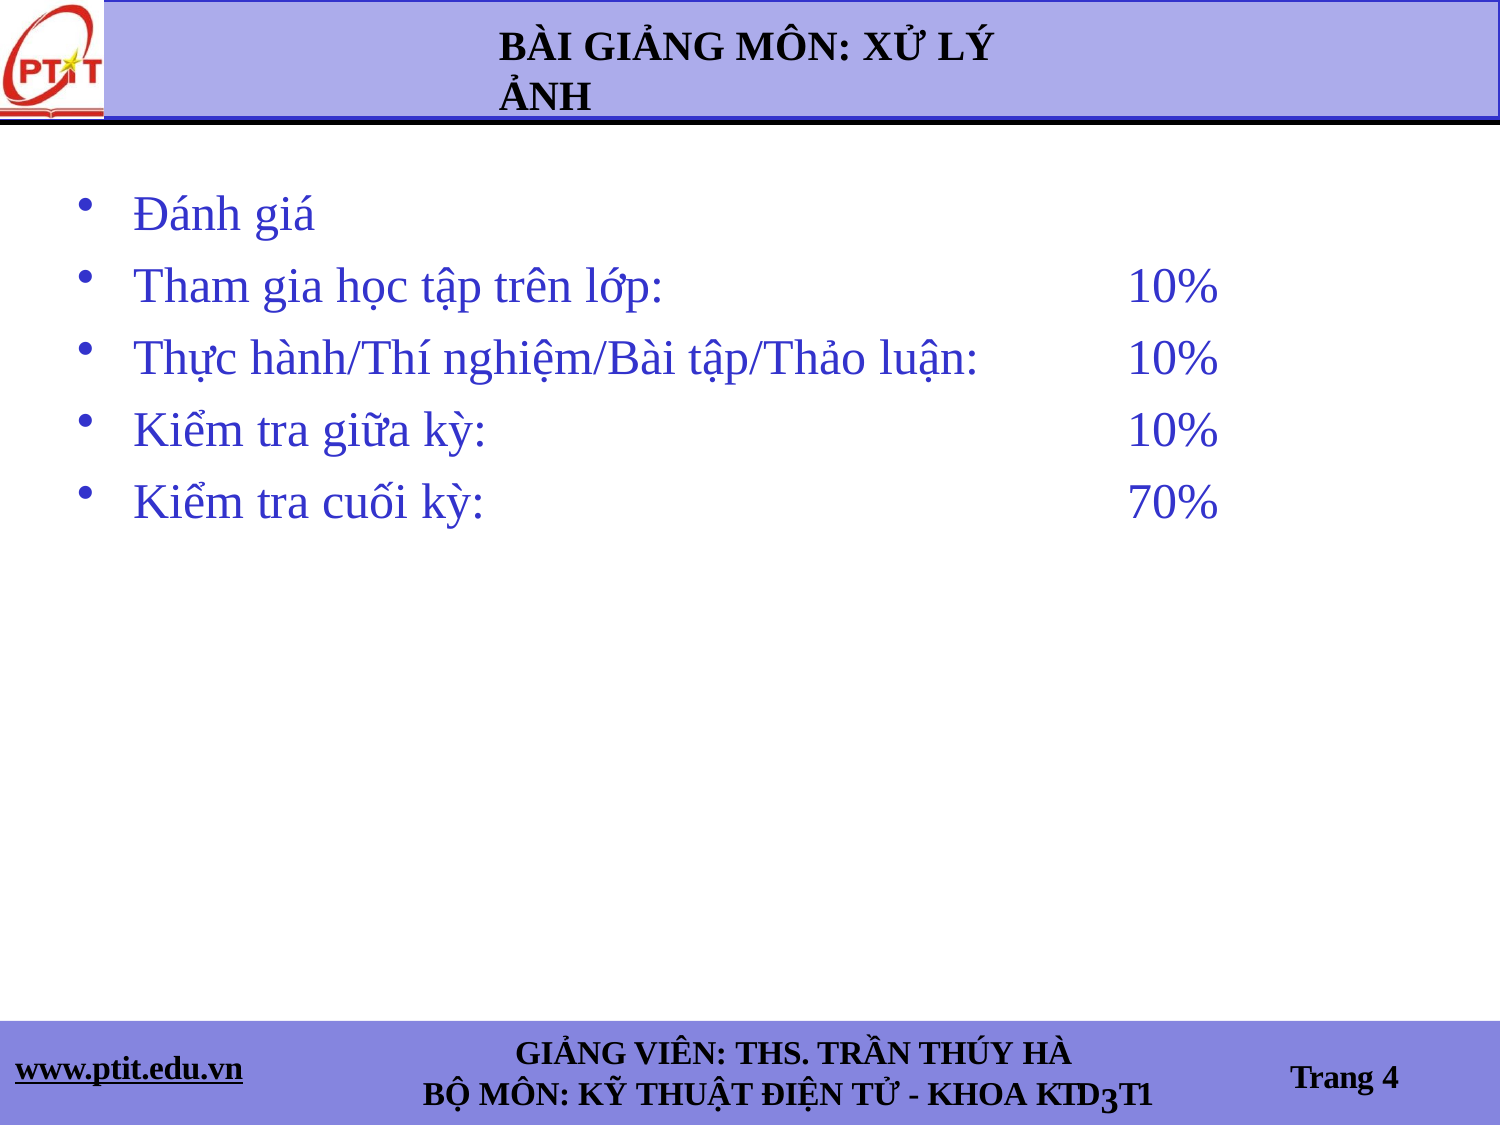

# BÀI GIẢNG MÔN: XỬ LÝ ẢNH
Đánh giá
Tham gia học tập trên lớp:
Thực hành/Thí nghiệm/Bài tập/Thảo luận:
Kiểm tra giữa kỳ:
Kiểm tra cuối kỳ:
10%
10%
10%
70%

GIẢNG VIÊN: THS. TRẦN THÚY HÀ
BỘ MÔN: KỸ THUẬT ĐIỆN TỬ - KHOA KTD3T1
www.ptit.edu.vn
Trang 4